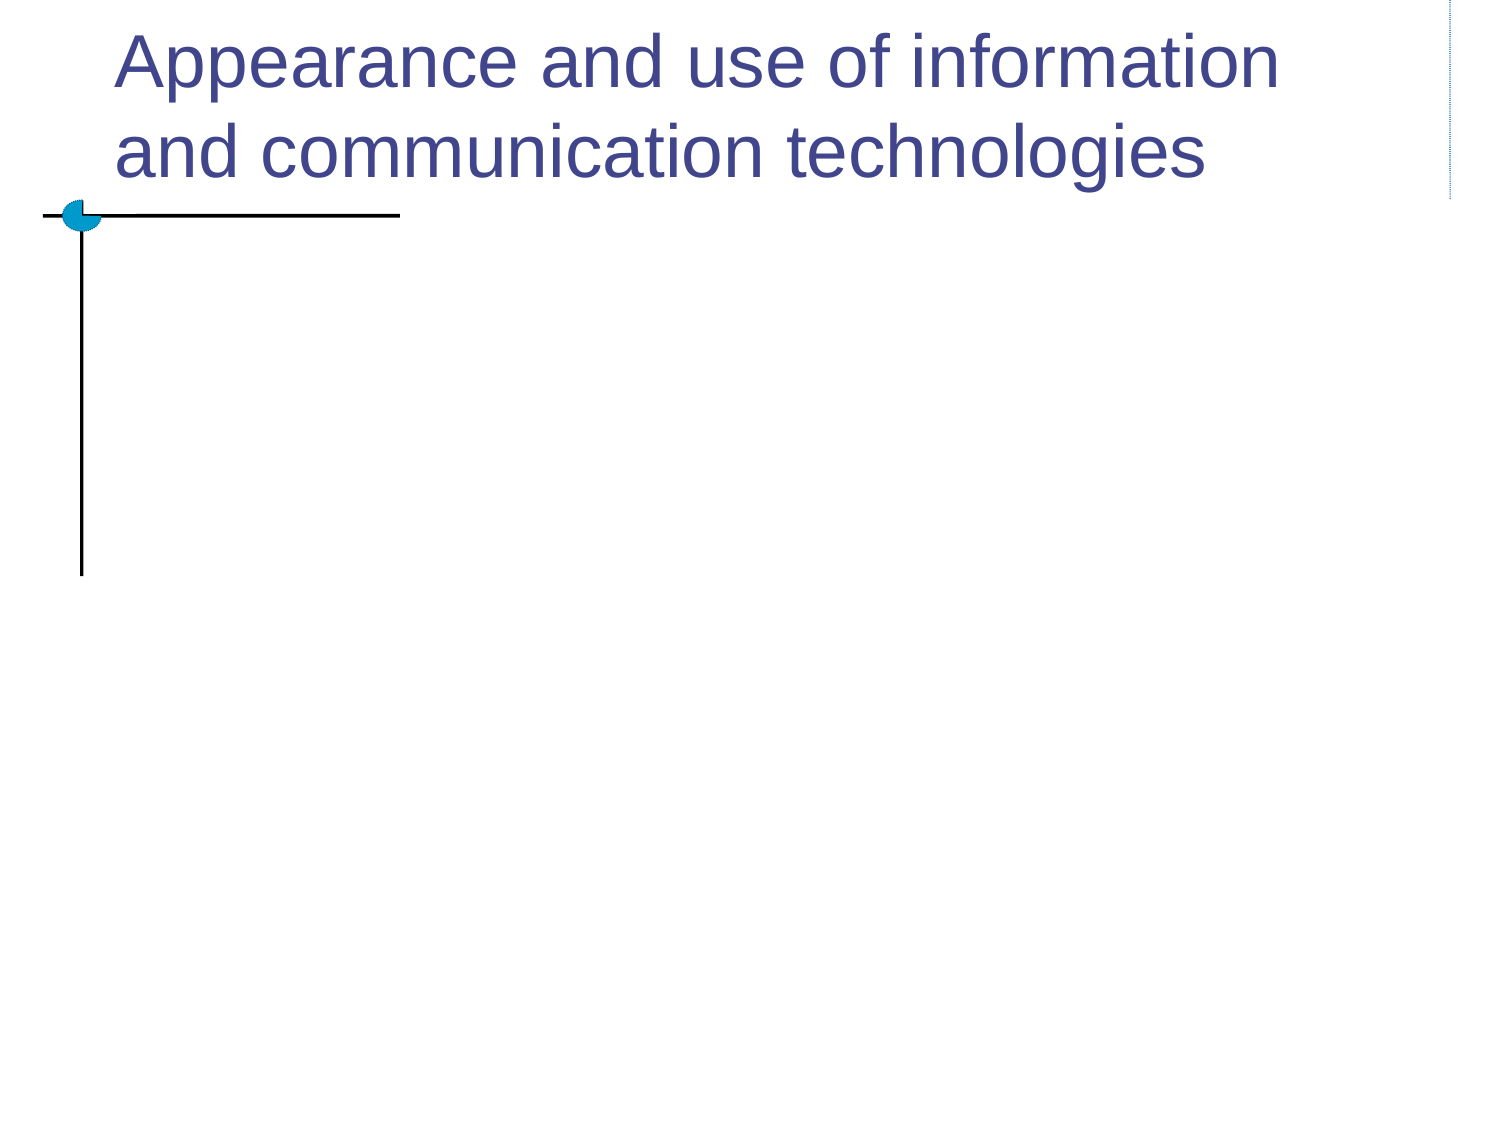

# Appearance and use of information and communication technologies